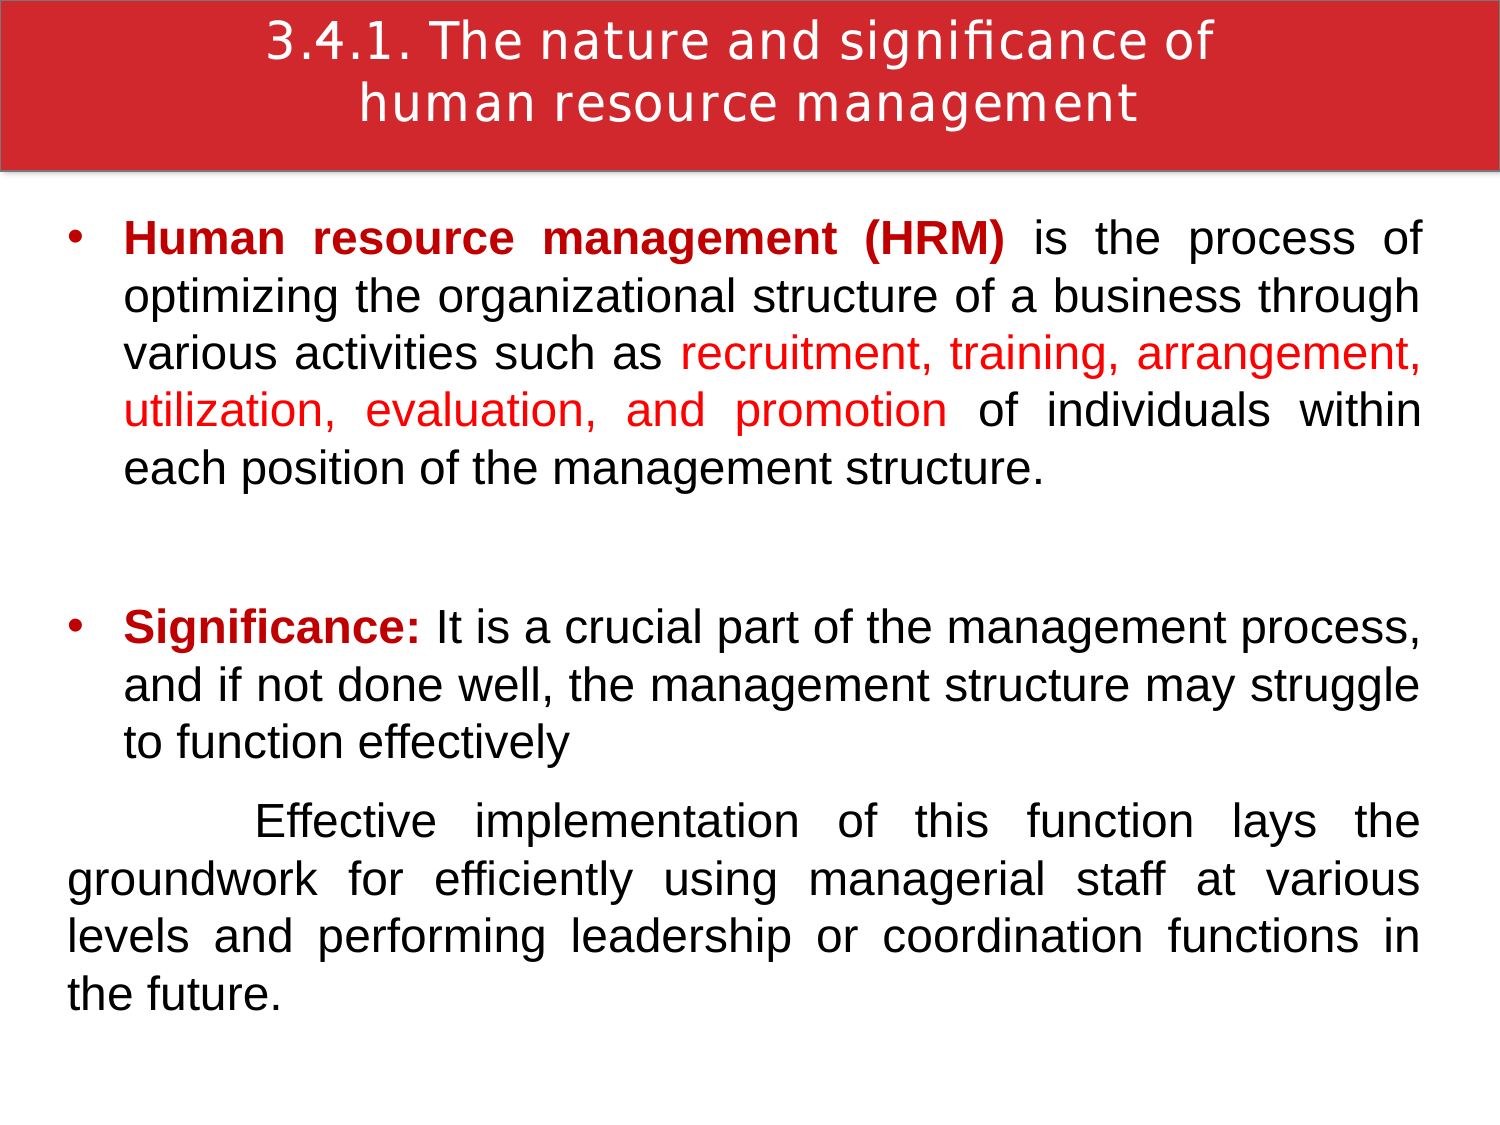

3.4.1. The nature and significance of
human resource management
Human resource management (HRM) is the process of optimizing the organizational structure of a business through various activities such as recruitment, training, arrangement, utilization, evaluation, and promotion of individuals within each position of the management structure.

Significance: It is a crucial part of the management process, and if not done well, the management structure may struggle to function effectively
	 Effective implementation of this function lays the groundwork for efficiently using managerial staff at various levels and performing leadership or coordination functions in the future.